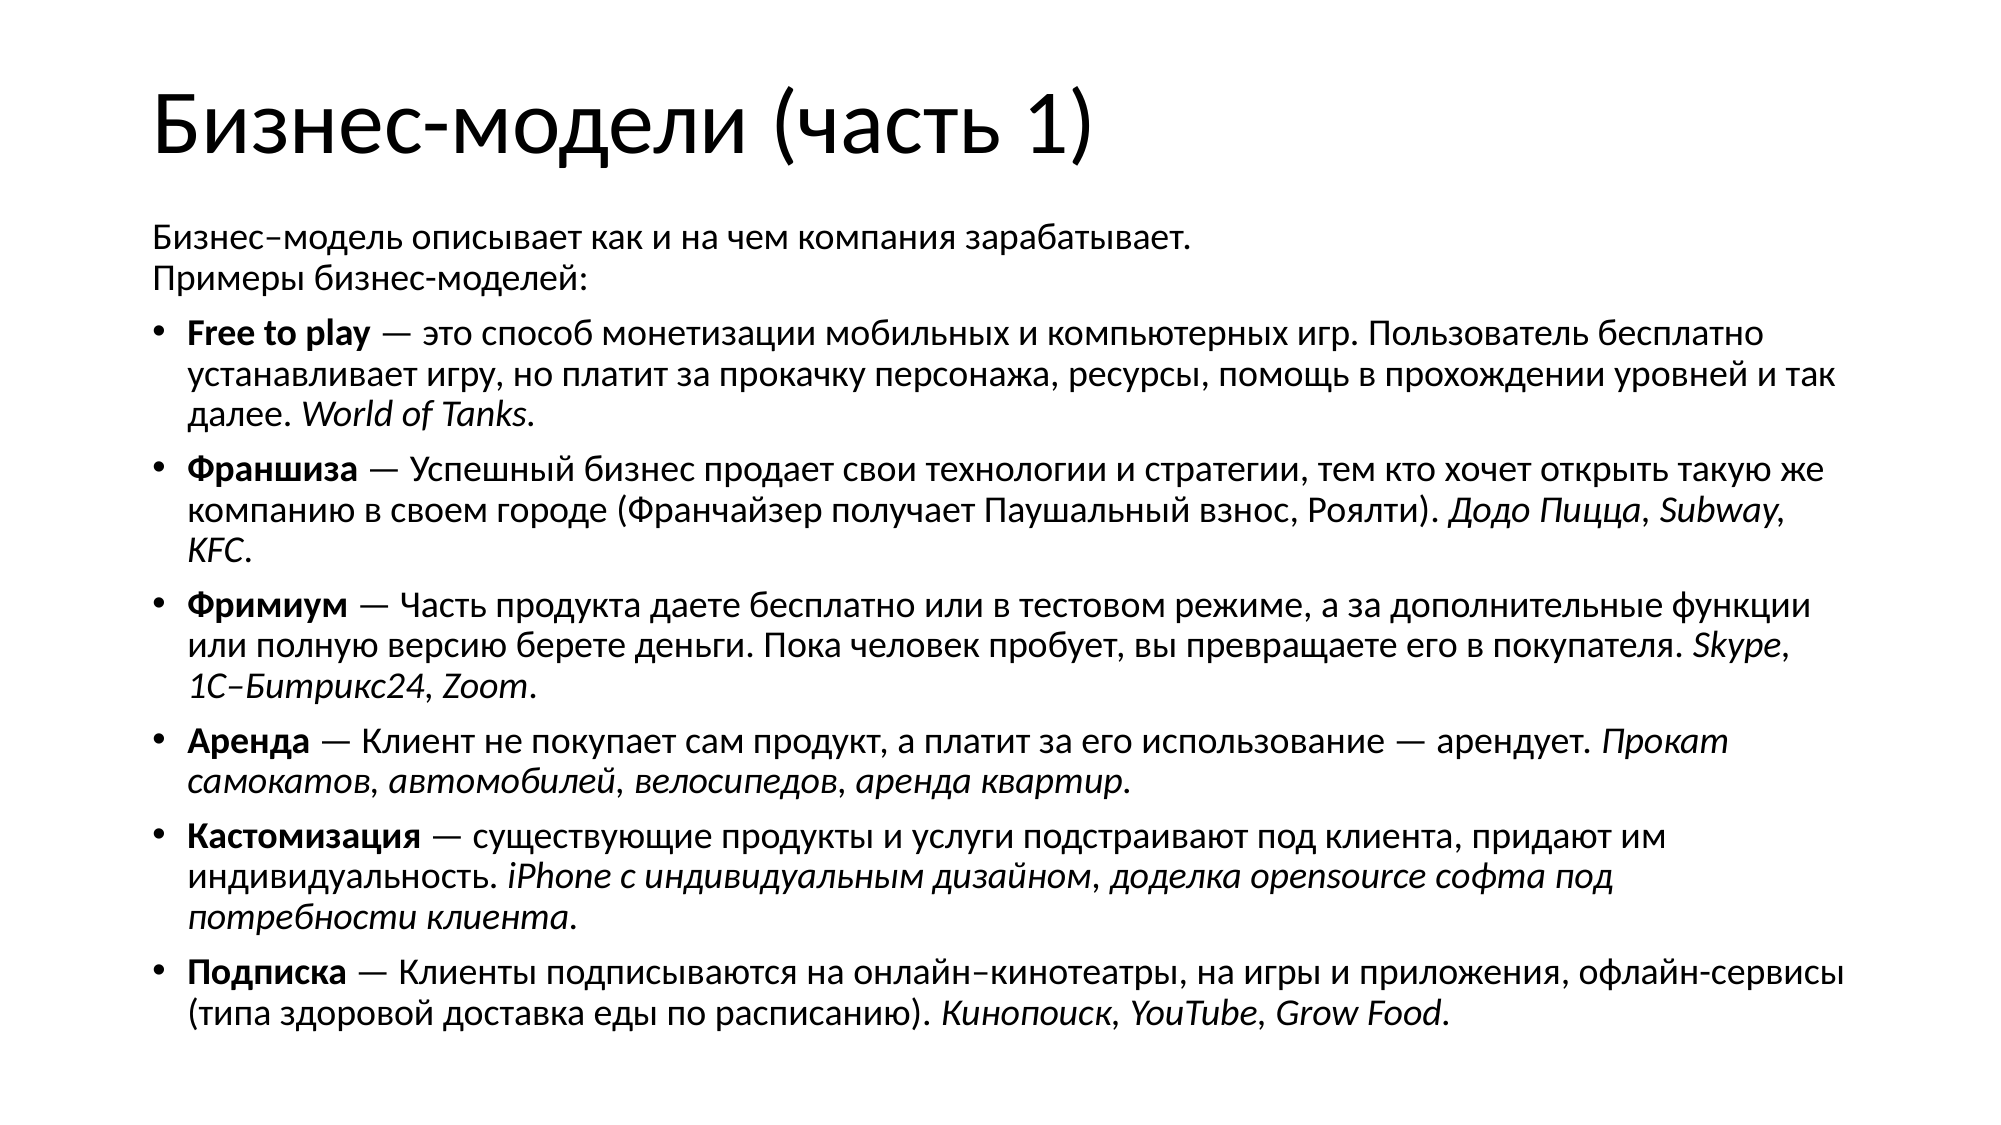

# Бизнес-модели (часть 1)
Бизнес–модель описывает как и на чем компания зарабатывает.
Примеры бизнес-моделей:
Free to play — это способ монетизации мобильных и компьютерных игр. Пользователь бесплатно устанавливает игру, но платит за прокачку персонажа, ресурсы, помощь в прохождении уровней и так далее. World of Tanks.
Франшиза — Успешный бизнес продает свои технологии и стратегии, тем кто хочет открыть такую же компанию в своем городе (Франчайзер получает Паушальный взнос, Роялти). Додо Пицца, Subway, KFC.
Фримиум — Часть продукта даете бесплатно или в тестовом режиме, а за дополнительные функции или полную версию берете деньги. Пока человек пробует, вы превращаете его в покупателя. Skype, 1С–Битрикс24, Zoom.
Аренда — Клиент не покупает сам продукт, а платит за его использование — арендует. Прокат самокатов, автомобилей, велосипедов, аренда квартир.
Кастомизация — существующие продукты и услуги подстраивают под клиента, придают им индивидуальность. iPhone с индивидуальным дизайном, доделка opensource софта под потребности клиента.
Подписка — Клиенты подписываются на онлайн–кинотеатры, на игры и приложения, офлайн-сервисы (типа здоровой доставка еды по расписанию). Кинопоиск, YouTube, Grow Food.